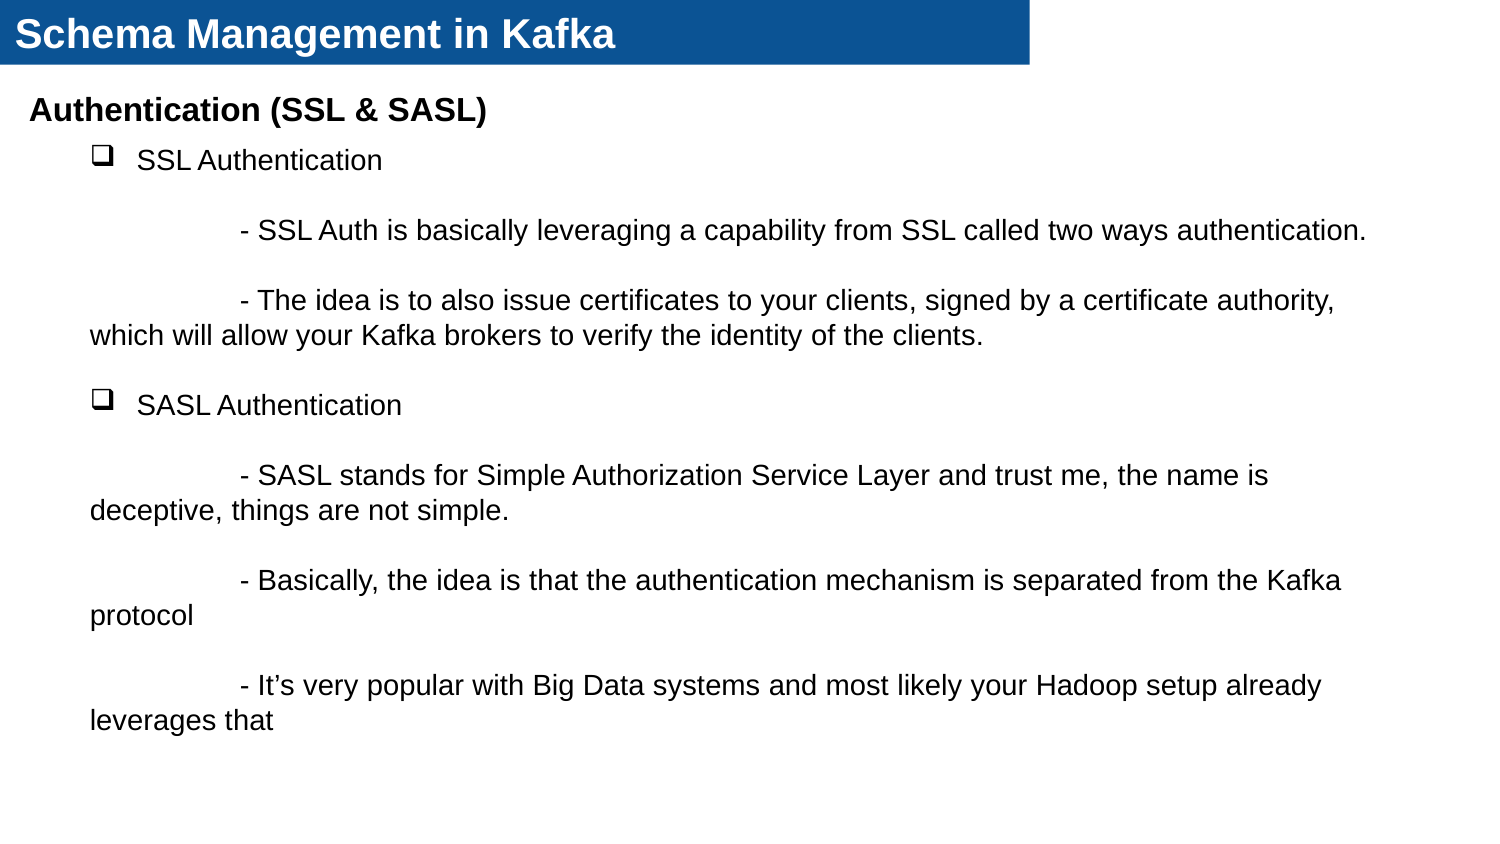

Schema Management in Kafka

Authentication (SSL & SASL)
SSL Authentication

	- SSL Auth is basically leveraging a capability from SSL called two ways authentication.

	- The idea is to also issue certificates to your clients, signed by a certificate authority, which will allow your Kafka brokers to verify the identity of the clients.

SASL Authentication

	- SASL stands for Simple Authorization Service Layer and trust me, the name is deceptive, things are not simple.

	- Basically, the idea is that the authentication mechanism is separated from the Kafka protocol

	- It’s very popular with Big Data systems and most likely your Hadoop setup already leverages that